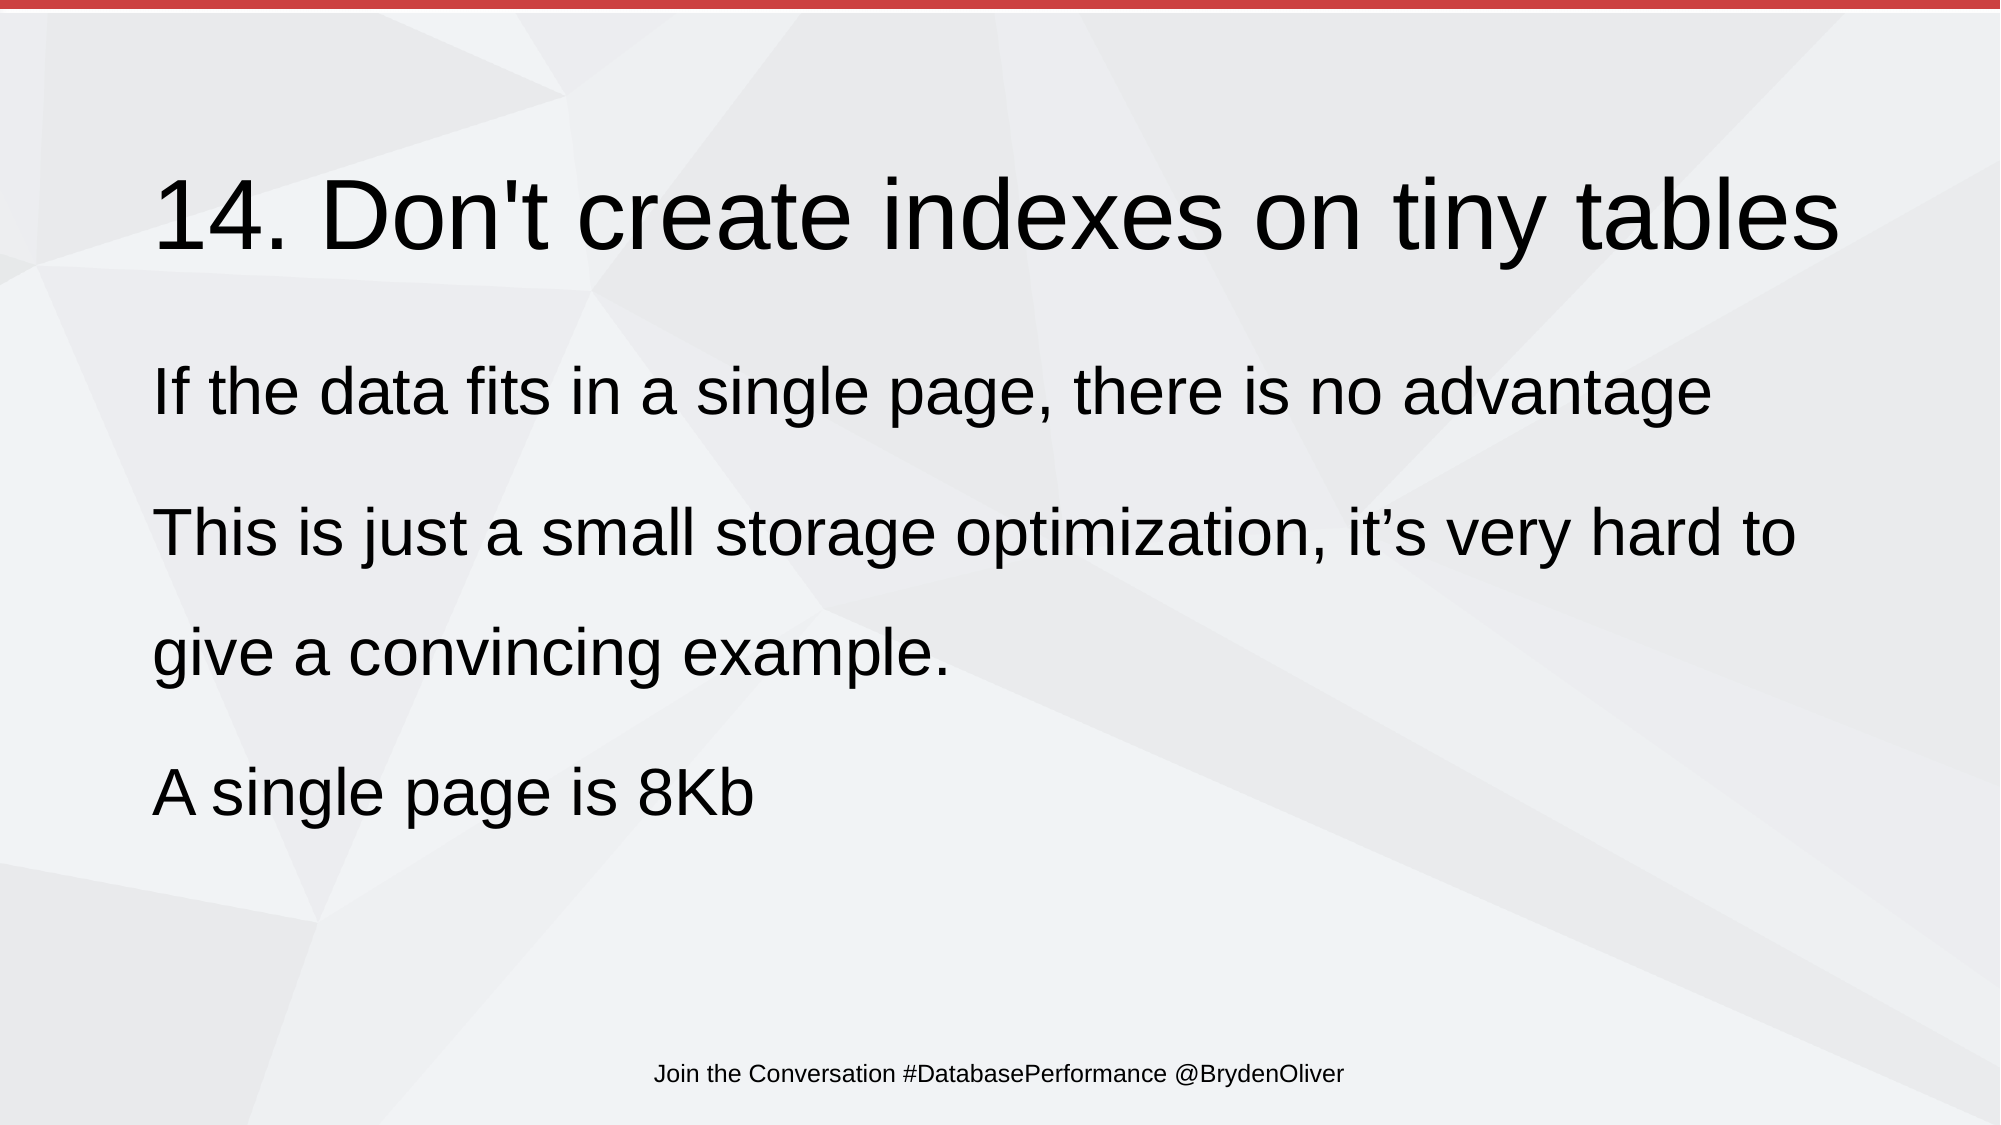

# 14. Don't create indexes on tiny tables
If the data fits in a single page, there is no advantage
This is just a small storage optimization, it’s very hard to give a convincing example.
A single page is 8Kb
Join the Conversation #DatabasePerformance @BrydenOliver